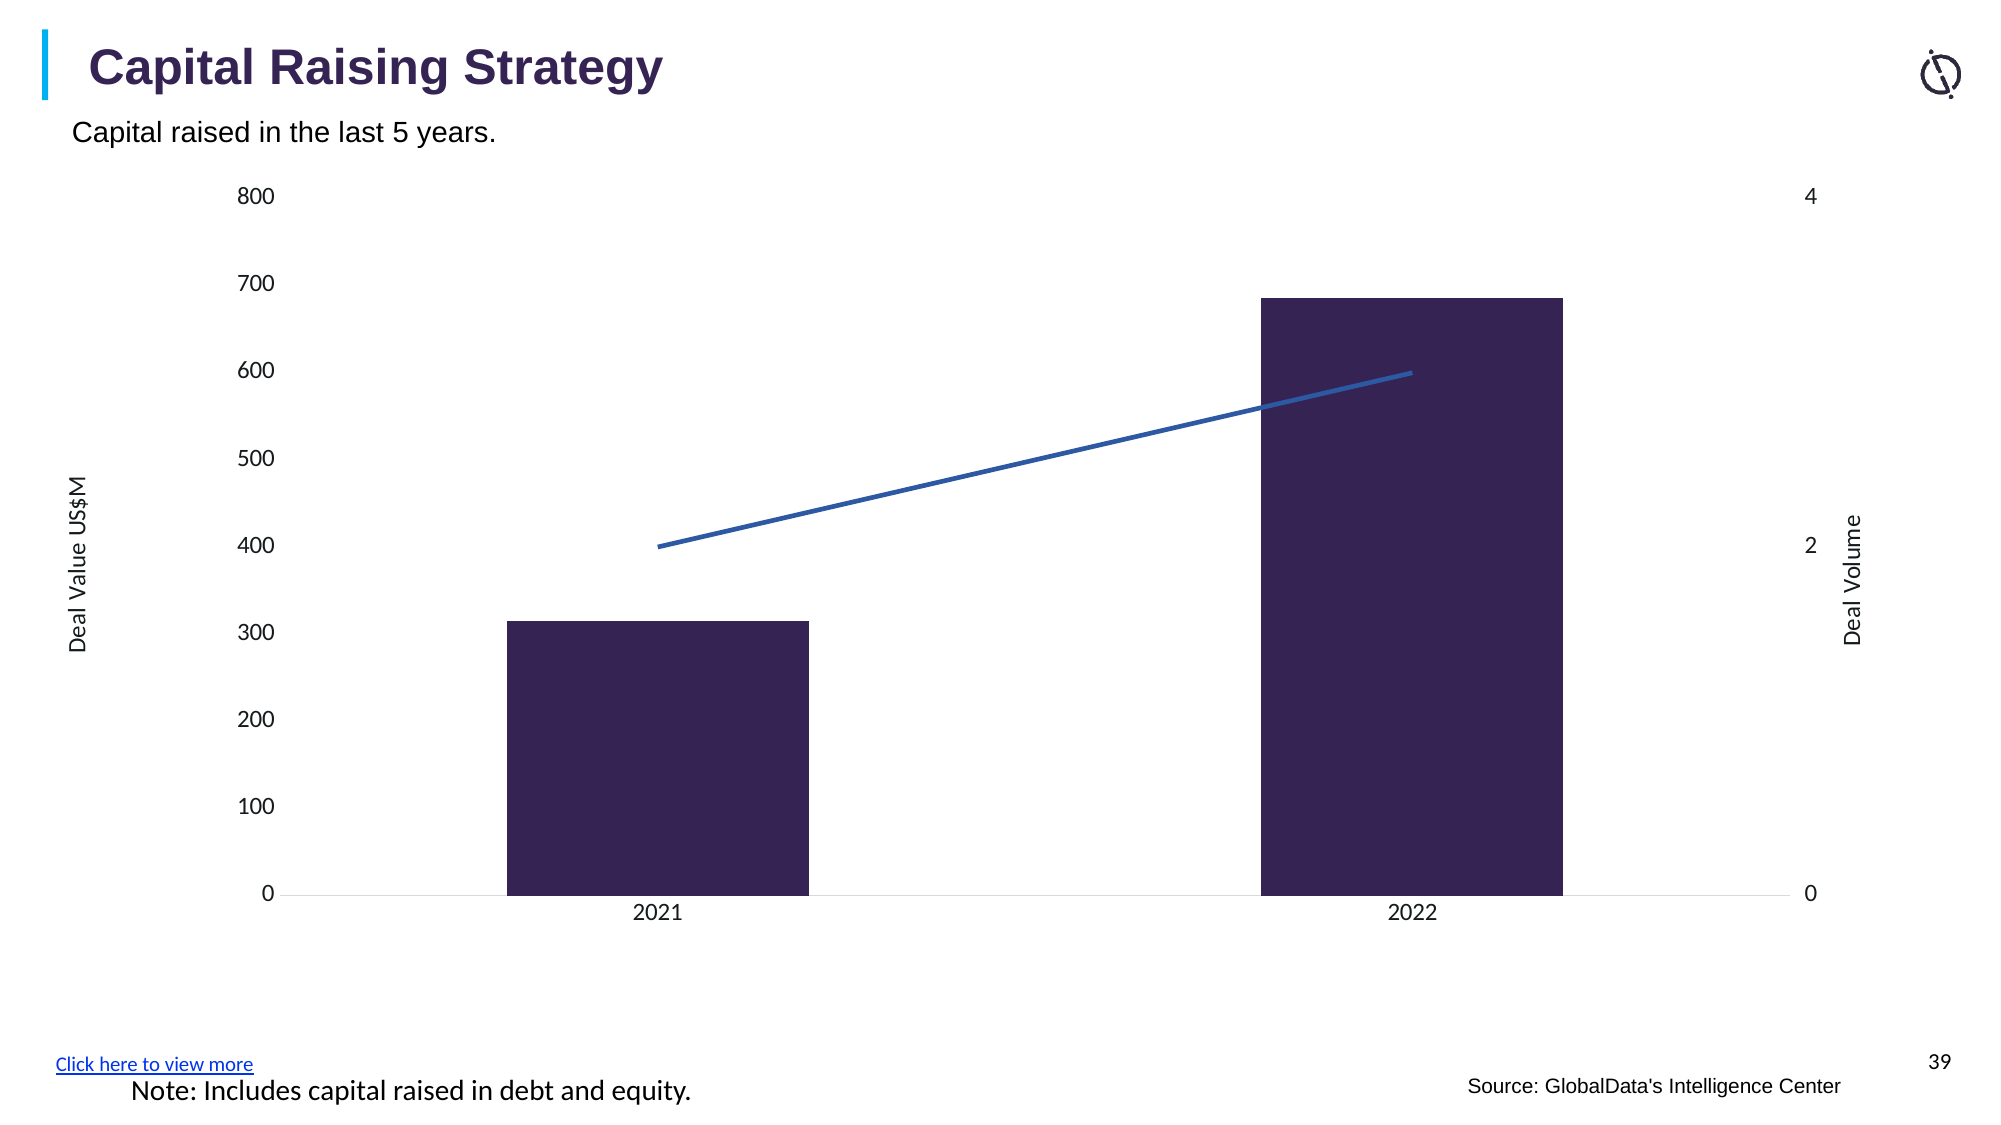

Capital Raising Strategy
Capital raised in the last 5 years.

### Chart

| Category | Deal Value US$(m) | Deal Volume |
|---|---|---|
| 2021 | 315.2858 | 2.0 |
| 2022 | 686.0983 | 3.0 |
Click here to view more
Note: Includes capital raised in debt and equity.